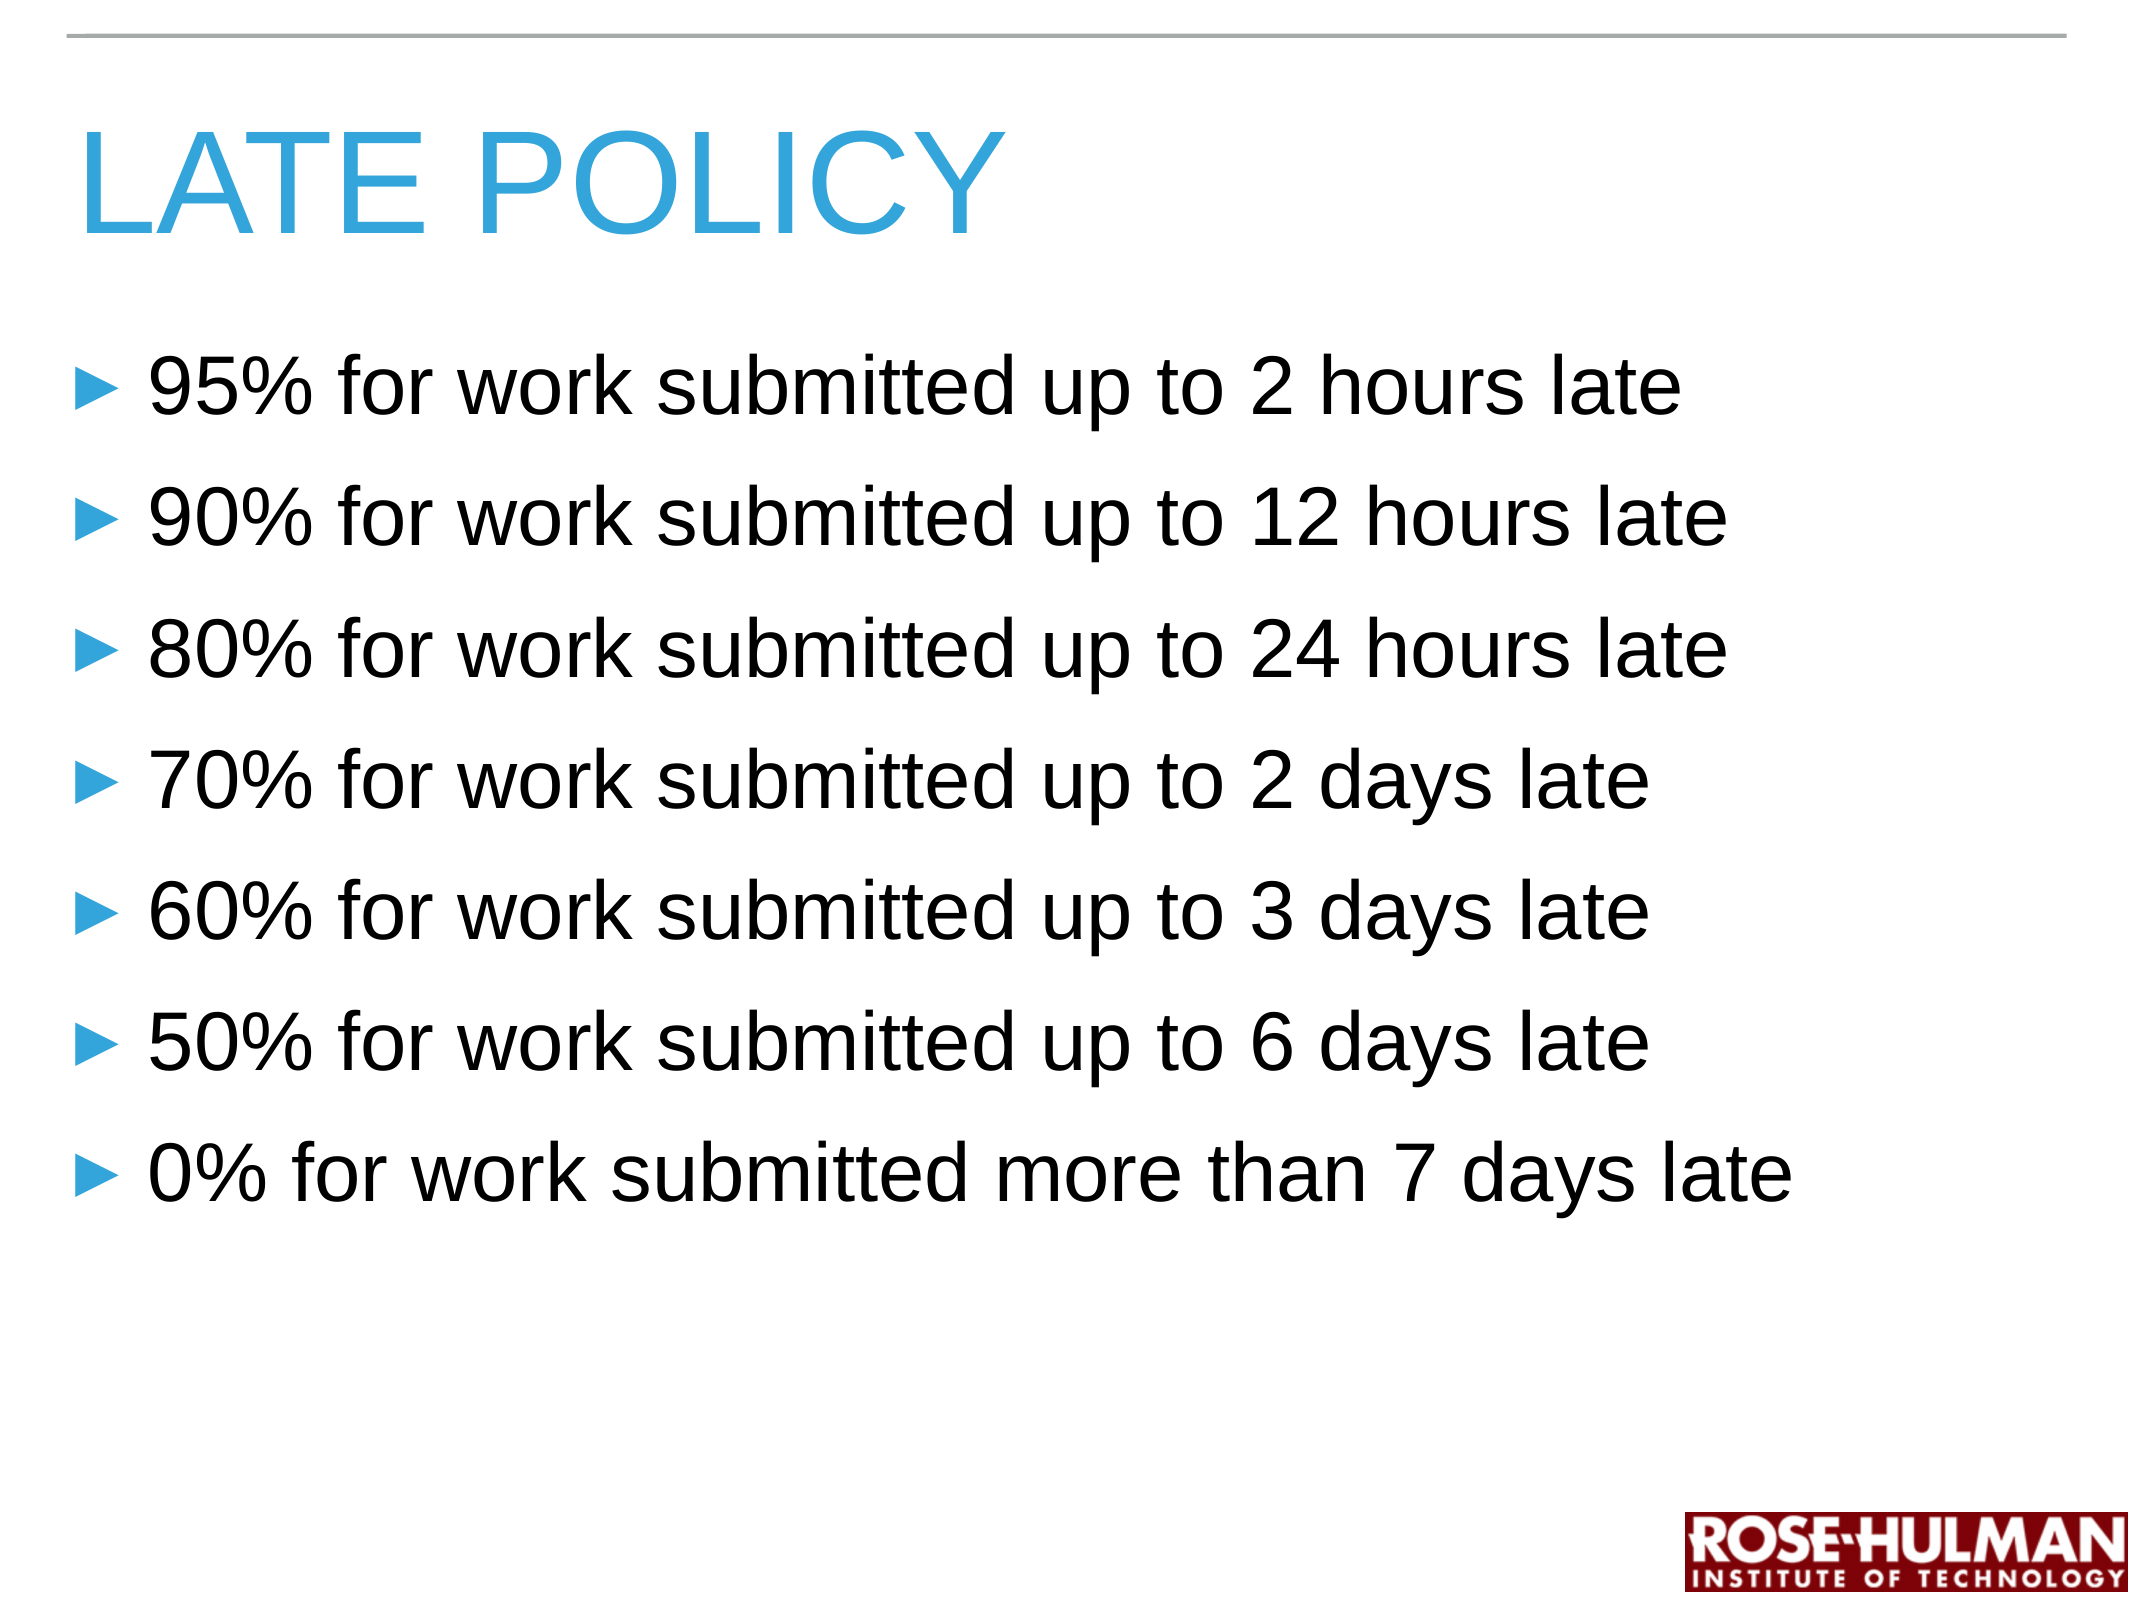

# late policy
95% for work submitted up to 2 hours late
90% for work submitted up to 12 hours late
80% for work submitted up to 24 hours late
70% for work submitted up to 2 days late
60% for work submitted up to 3 days late
50% for work submitted up to 6 days late
0% for work submitted more than 7 days late
3